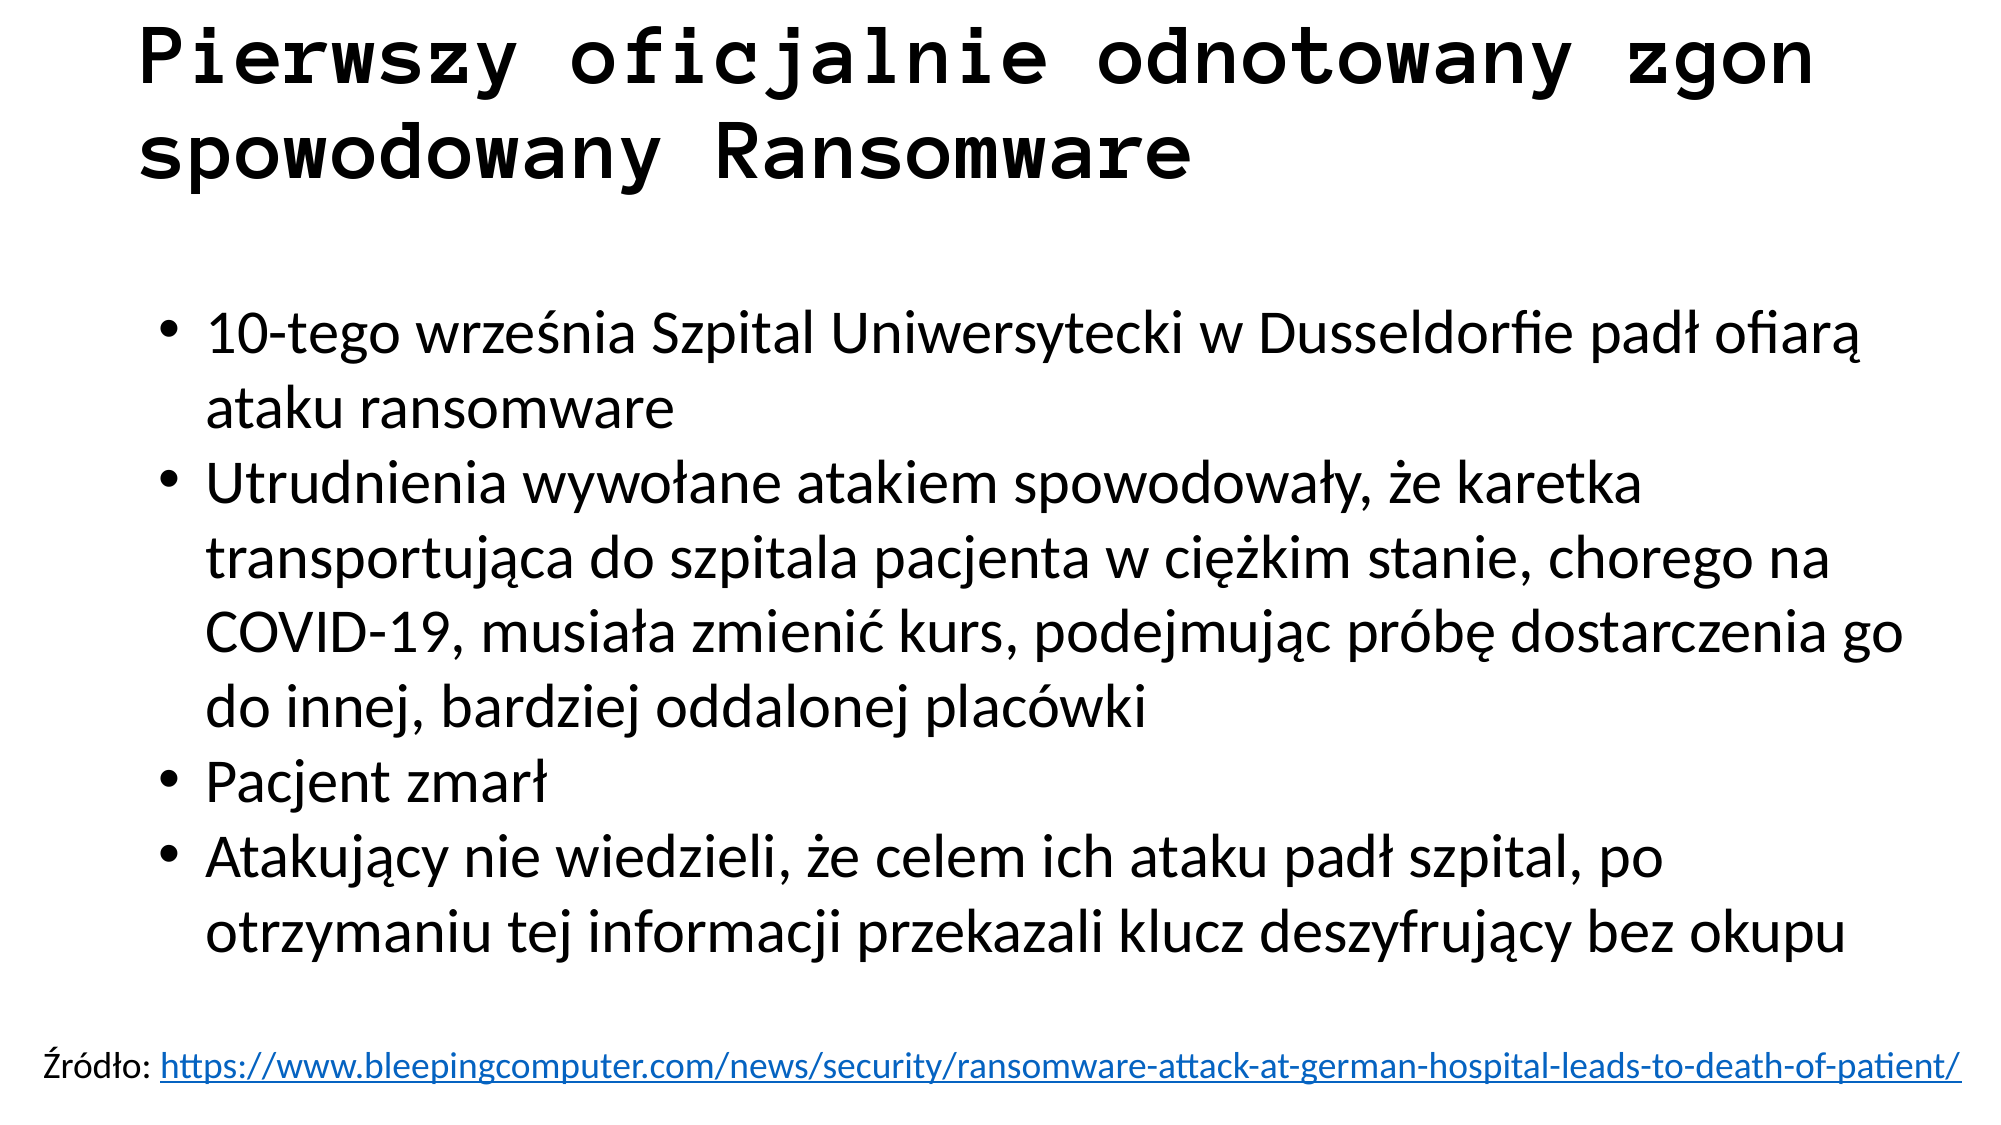

# Pierwszy oficjalnie odnotowany zgon spowodowany Ransomware
10-tego września Szpital Uniwersytecki w Dusseldorfie padł ofiarą ataku ransomware
Utrudnienia wywołane atakiem spowodowały, że karetka transportująca do szpitala pacjenta w ciężkim stanie, chorego na COVID-19, musiała zmienić kurs, podejmując próbę dostarczenia go do innej, bardziej oddalonej placówki
Pacjent zmarł
Atakujący nie wiedzieli, że celem ich ataku padł szpital, po otrzymaniu tej informacji przekazali klucz deszyfrujący bez okupu
Źródło: https://www.bleepingcomputer.com/news/security/ransomware-attack-at-german-hospital-leads-to-death-of-patient/